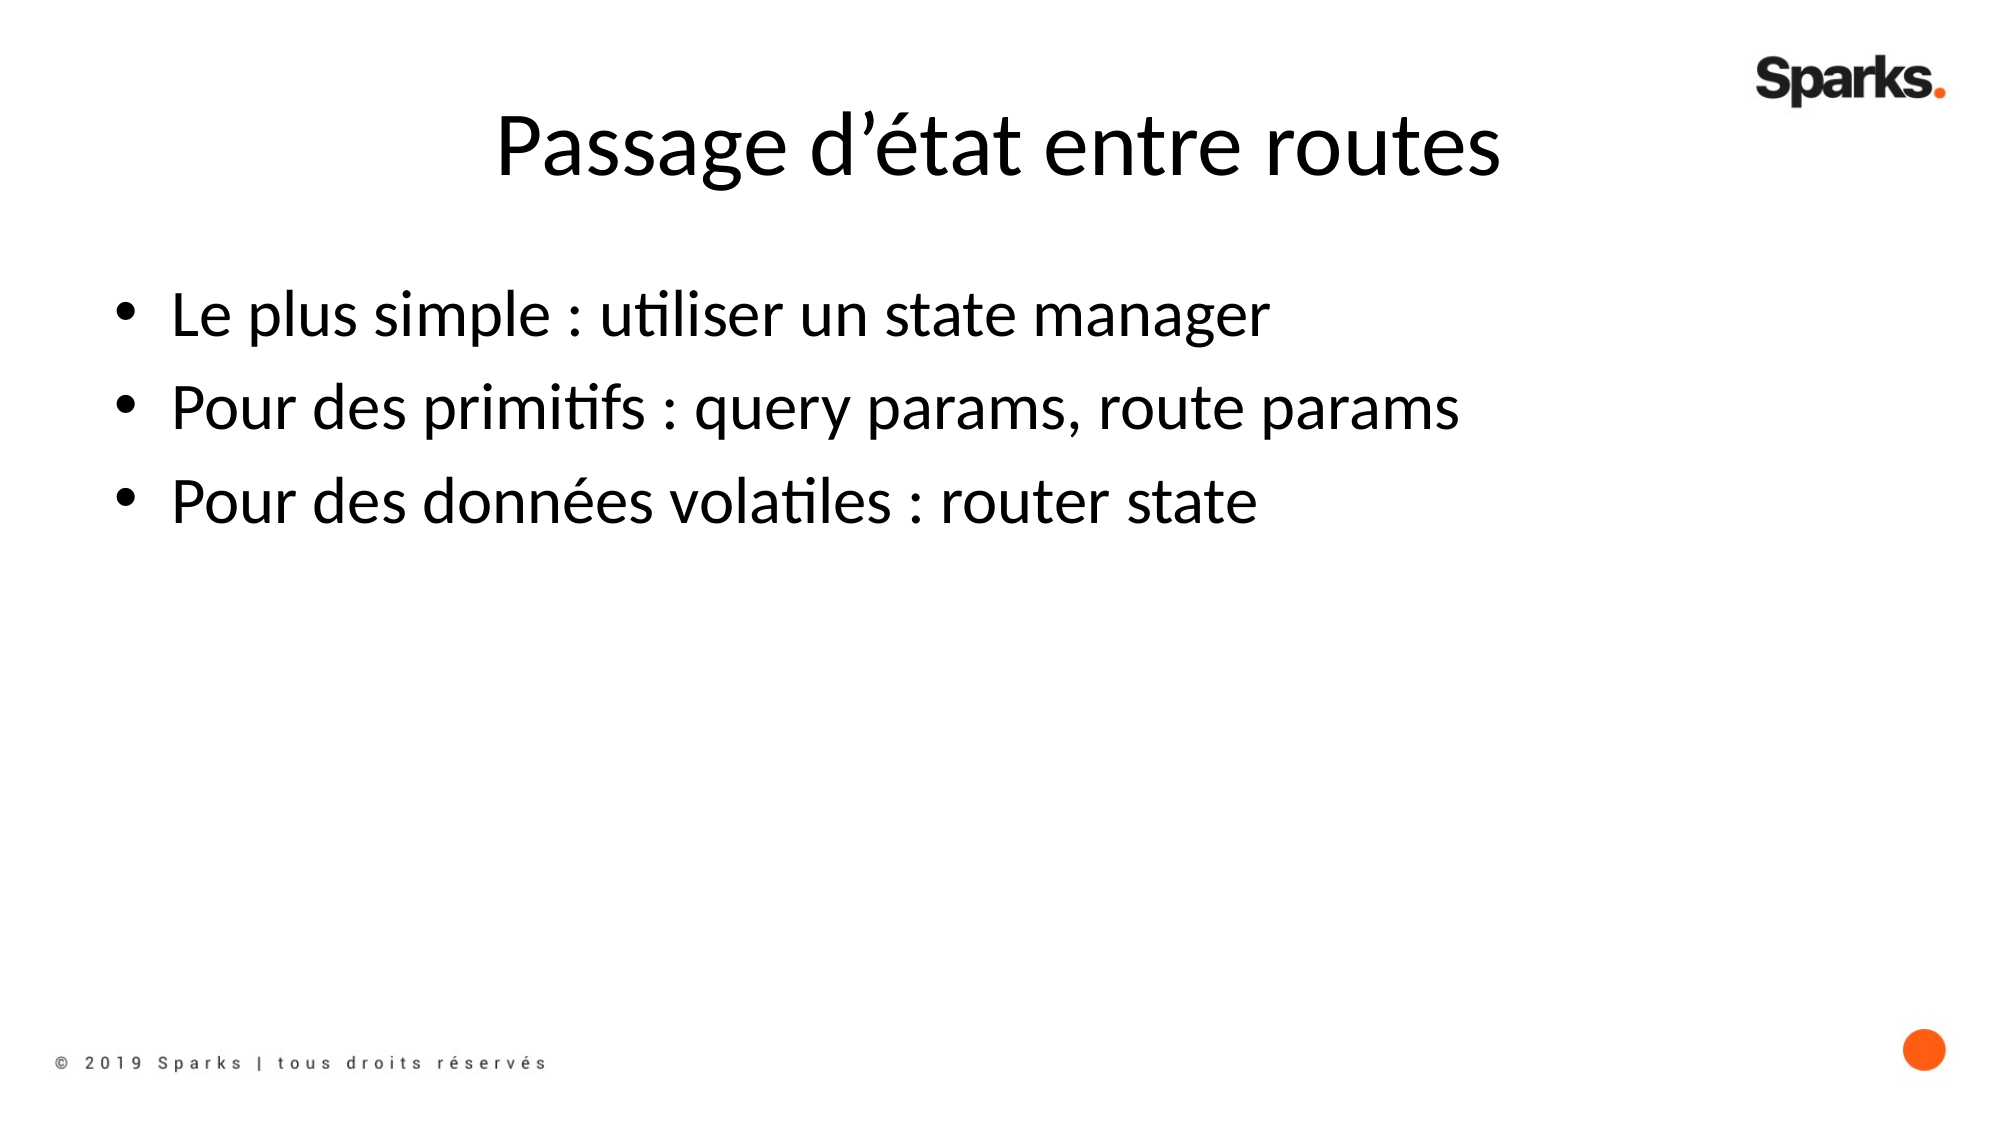

# Passage d’état entre routes
Le plus simple : utiliser un state manager
Pour des primitifs : query params, route params
Pour des données volatiles : router state